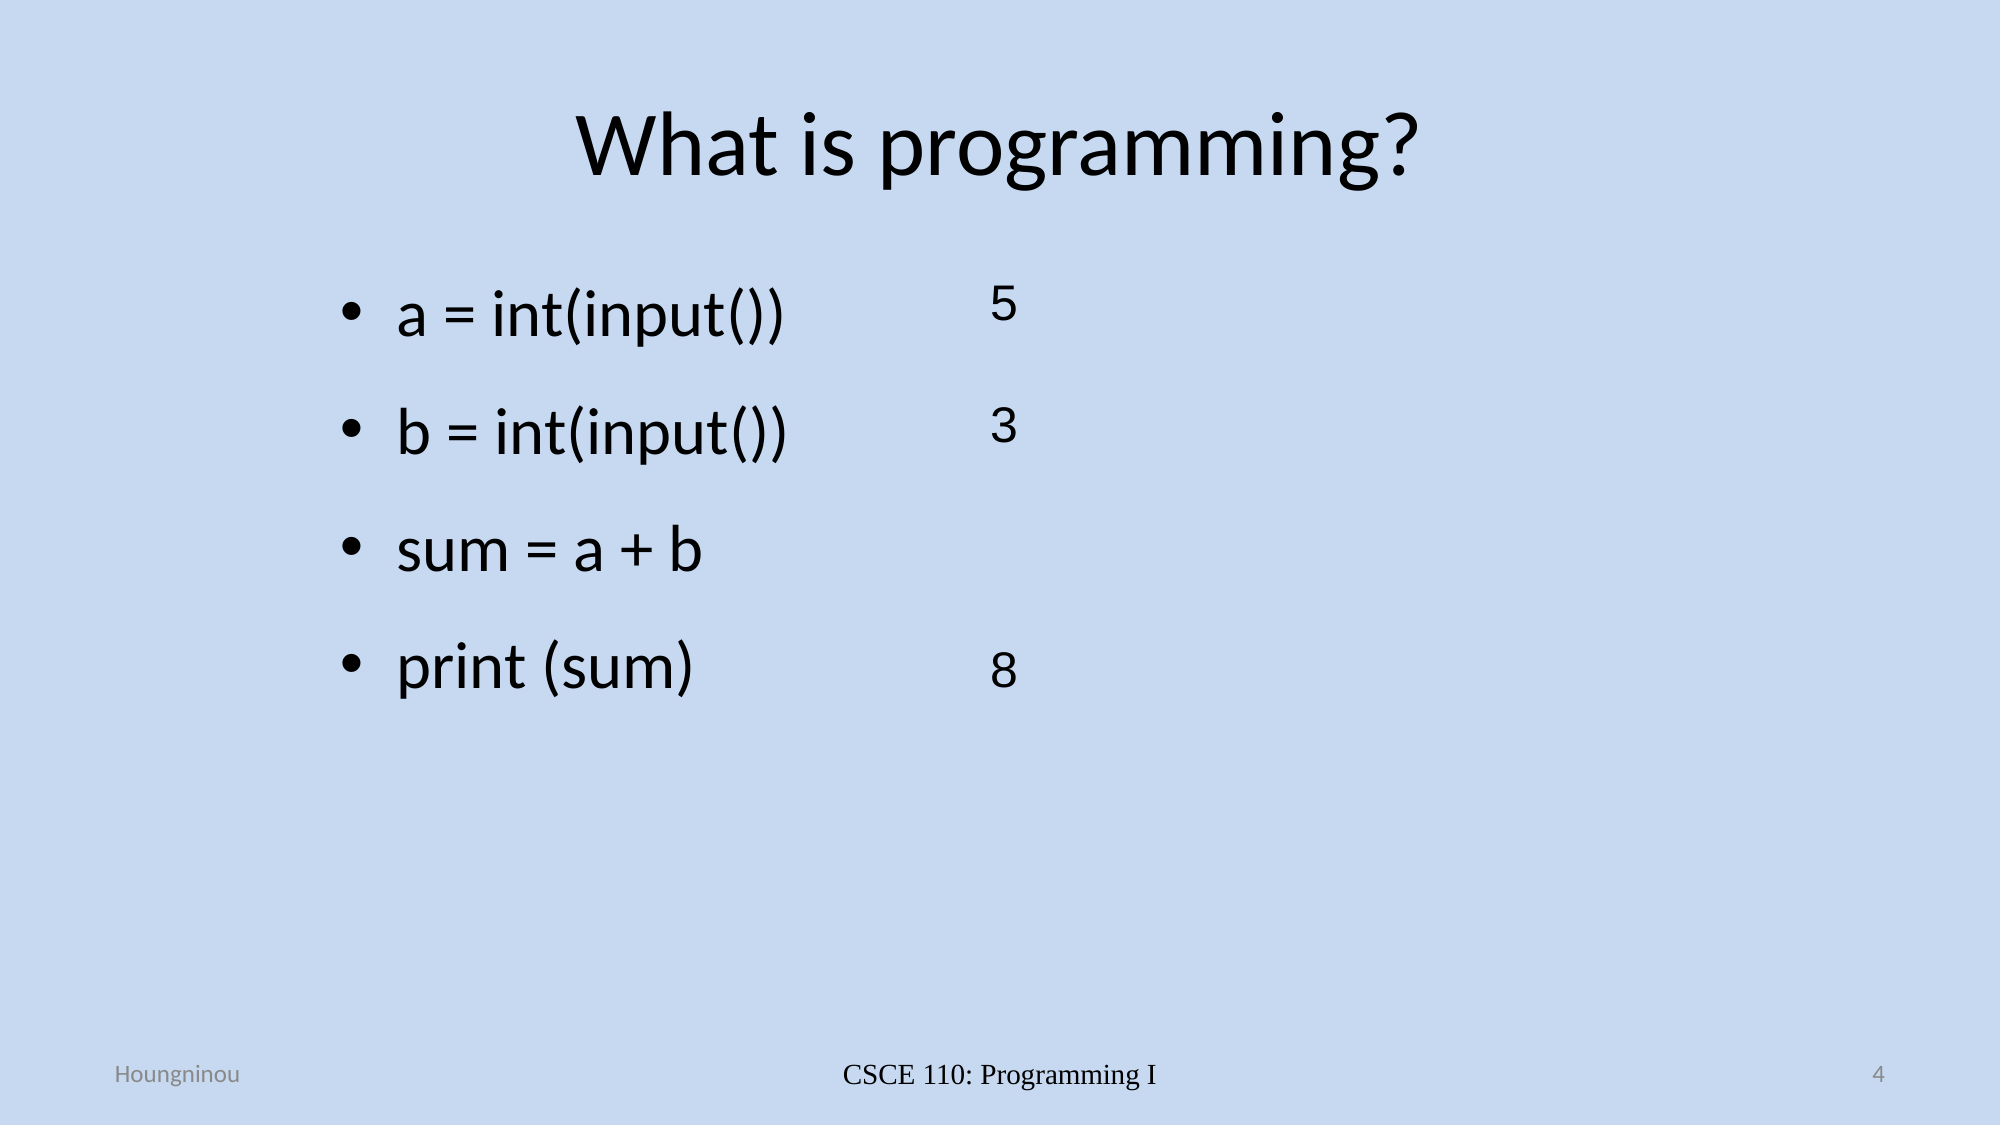

# What is programming?
5
3

8
a = int(input())
b = int(input())
sum = a + b
print (sum)
Houngninou
CSCE 110: Programming I
4